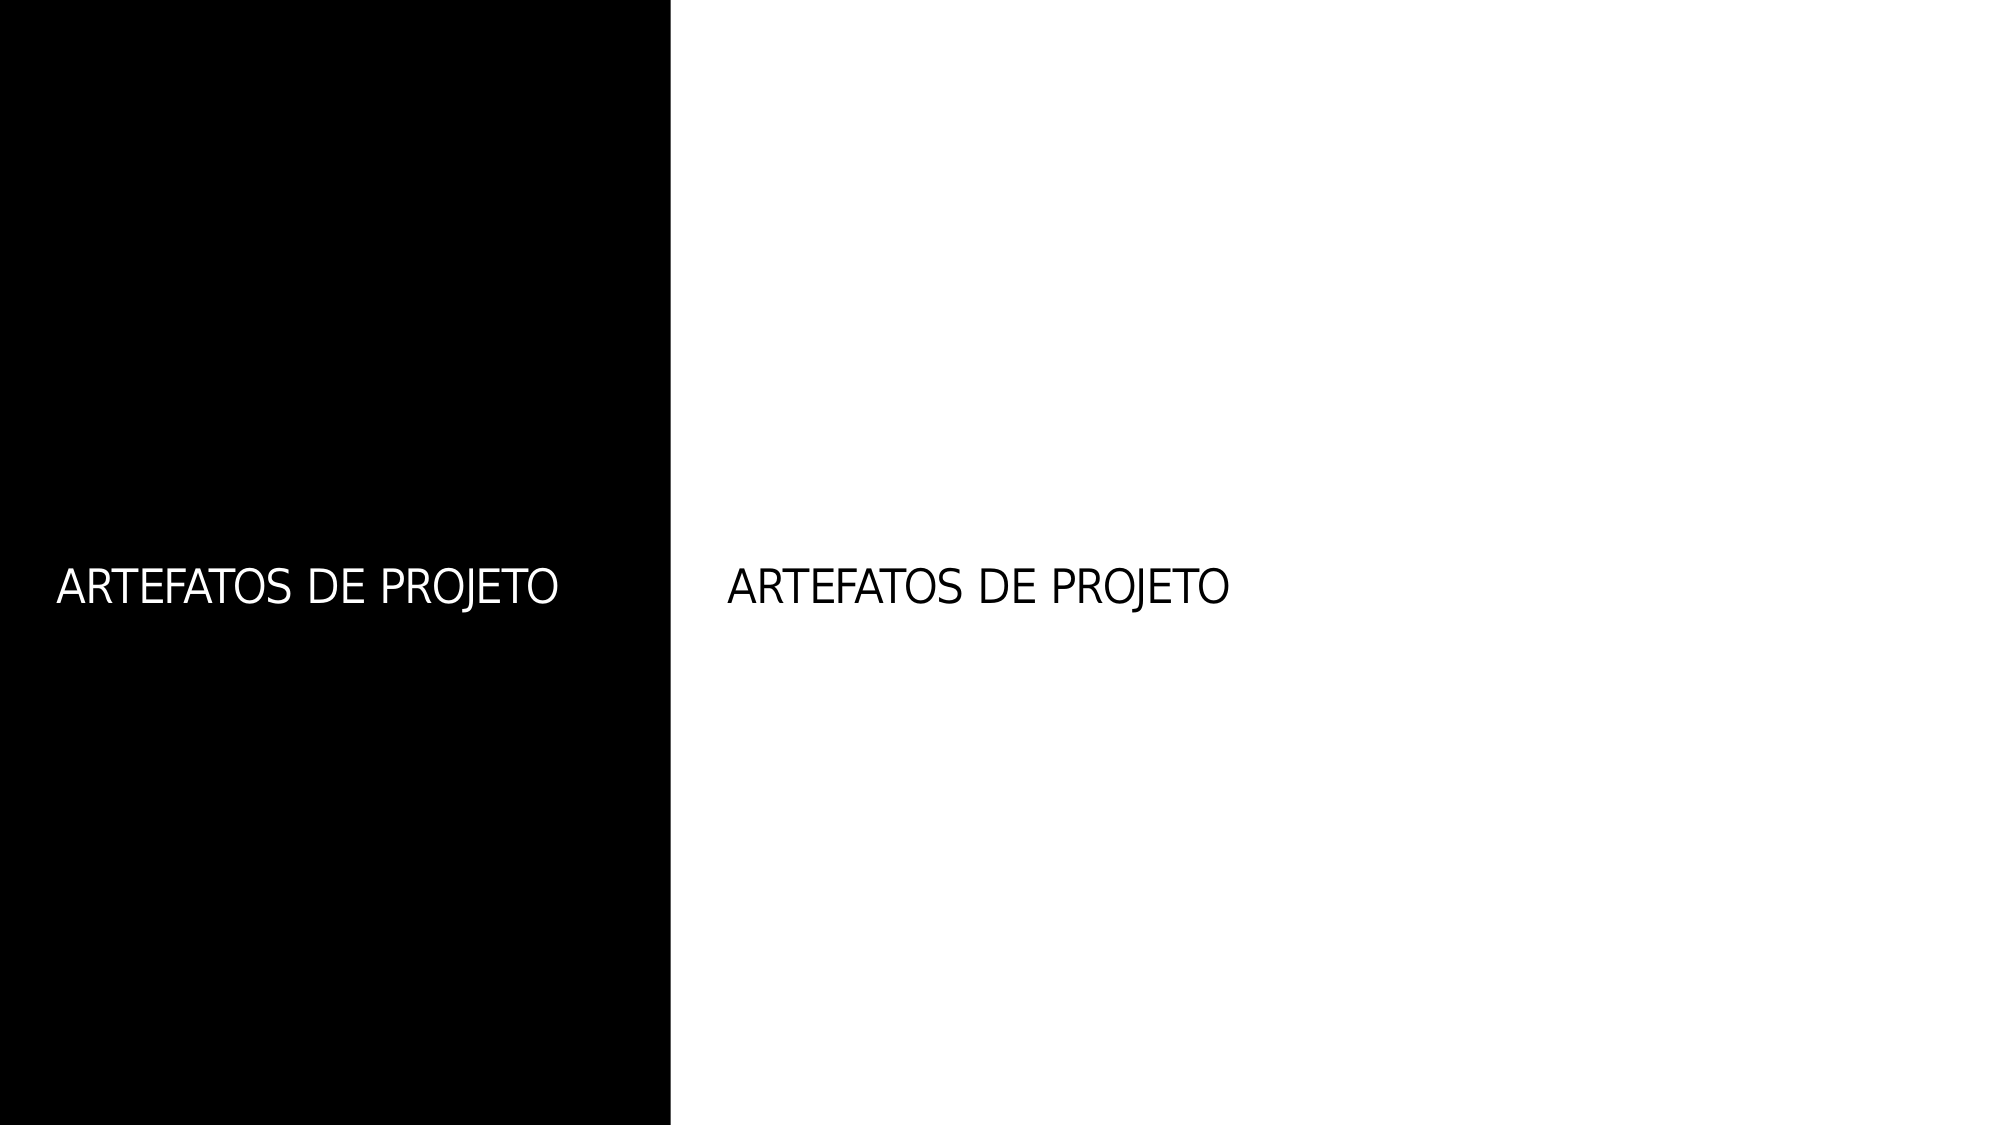

# Artefatos de projeto
ARTEFATOS DE PROJETO